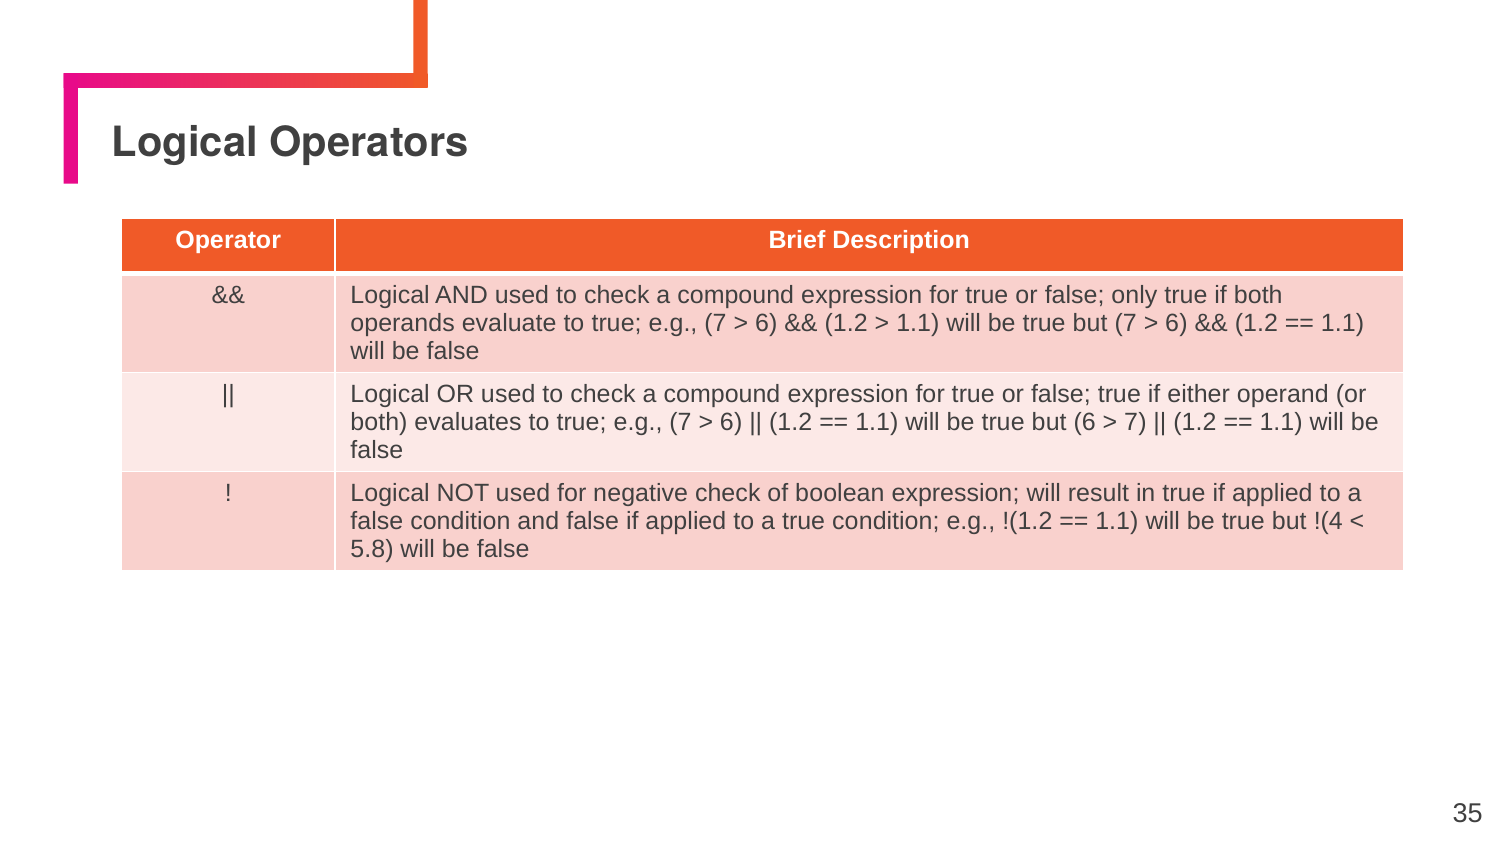

# Logical Operators
| Operator | Brief Description |
| --- | --- |
| && | Logical AND used to check a compound expression for true or false; only true if both operands evaluate to true; e.g., (7 > 6) && (1.2 > 1.1) will be true but (7 > 6) && (1.2 == 1.1) will be false |
| || | Logical OR used to check a compound expression for true or false; true if either operand (or both) evaluates to true; e.g., (7 > 6) || (1.2 == 1.1) will be true but (6 > 7) || (1.2 == 1.1) will be false |
| ! | Logical NOT used for negative check of boolean expression; will result in true if applied to a false condition and false if applied to a true condition; e.g., !(1.2 == 1.1) will be true but !(4 < 5.8) will be false |
35